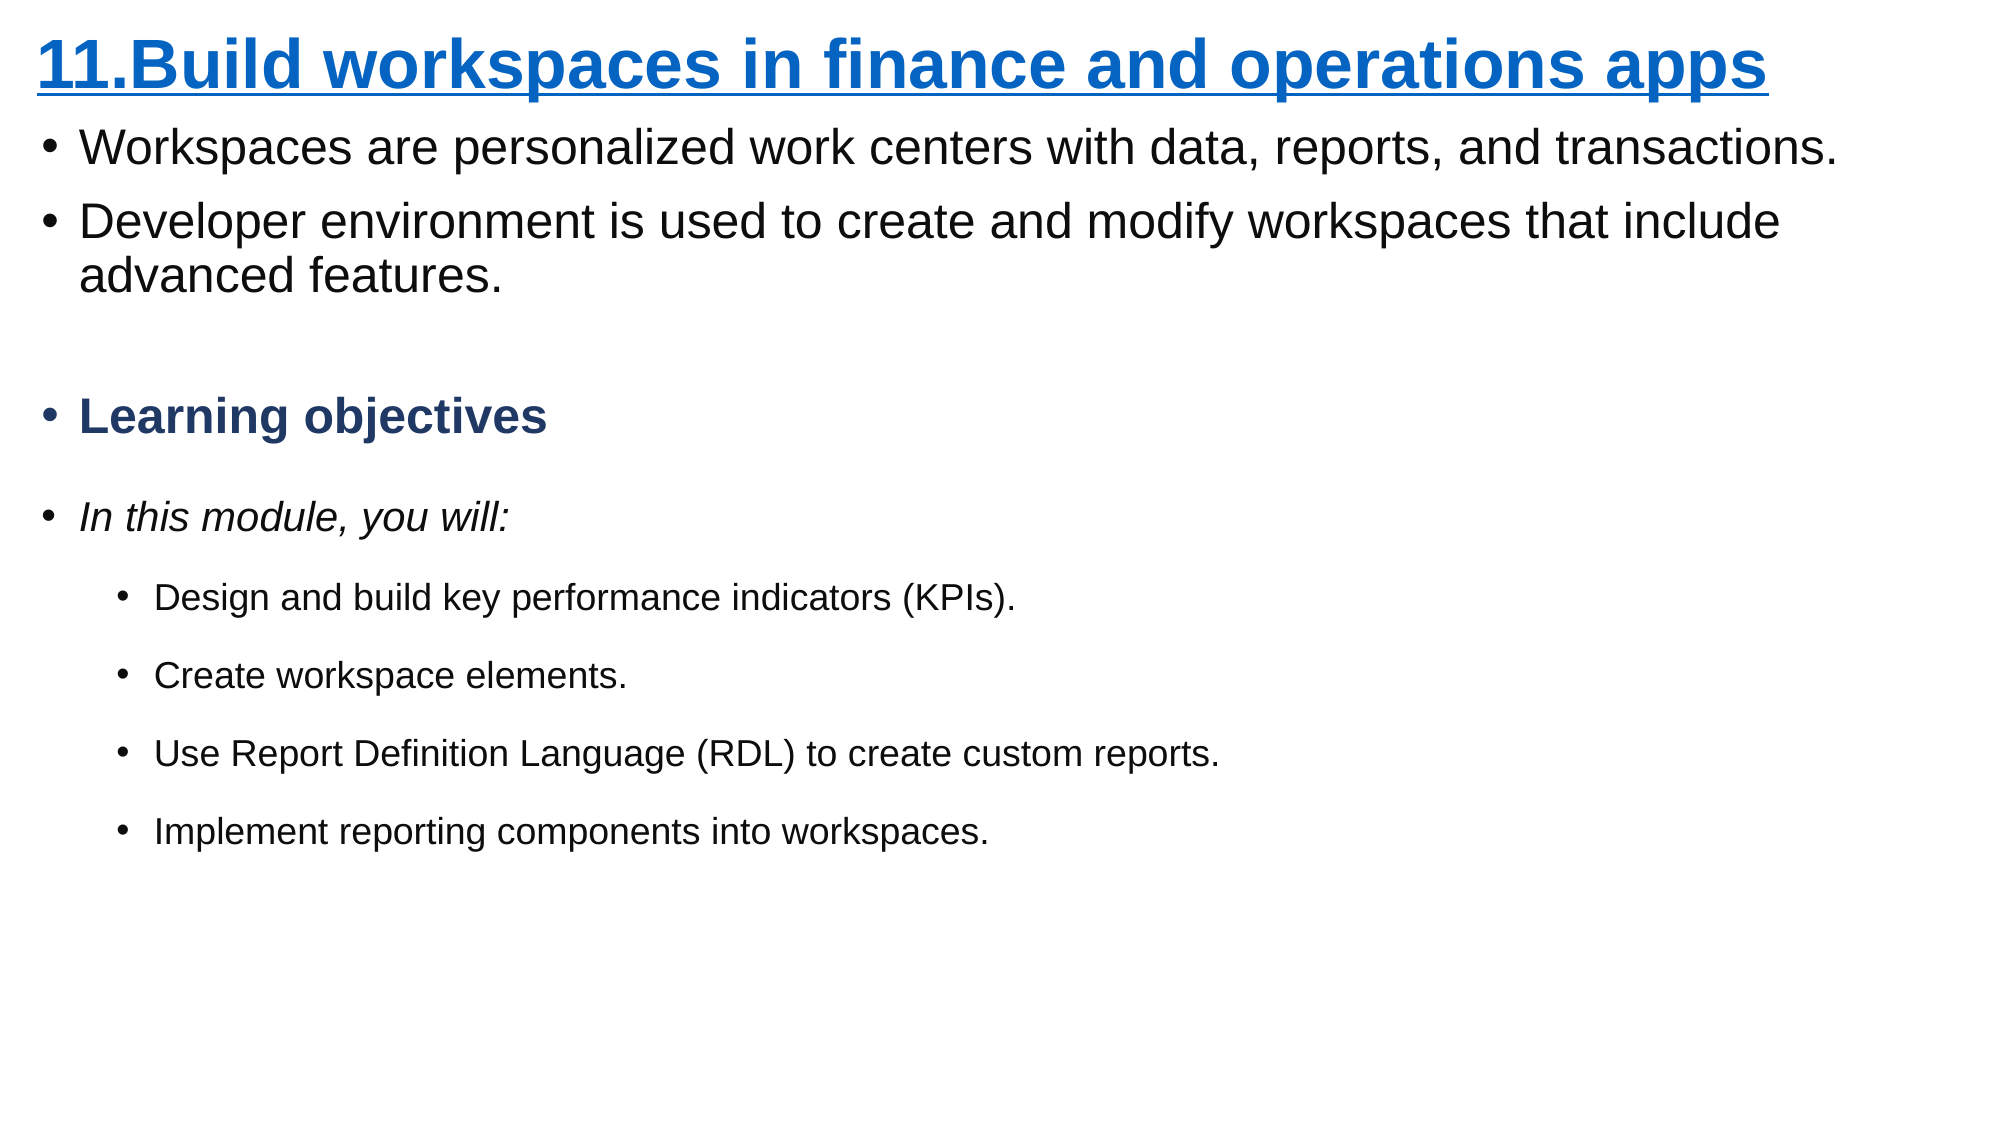

# 11.Build workspaces in finance and operations apps
Workspaces are personalized work centers with data, reports, and transactions.
Developer environment is used to create and modify workspaces that include advanced features.

Learning objectives
In this module, you will:
Design and build key performance indicators (KPIs).
Create workspace elements.
Use Report Definition Language (RDL) to create custom reports.
Implement reporting components into workspaces.